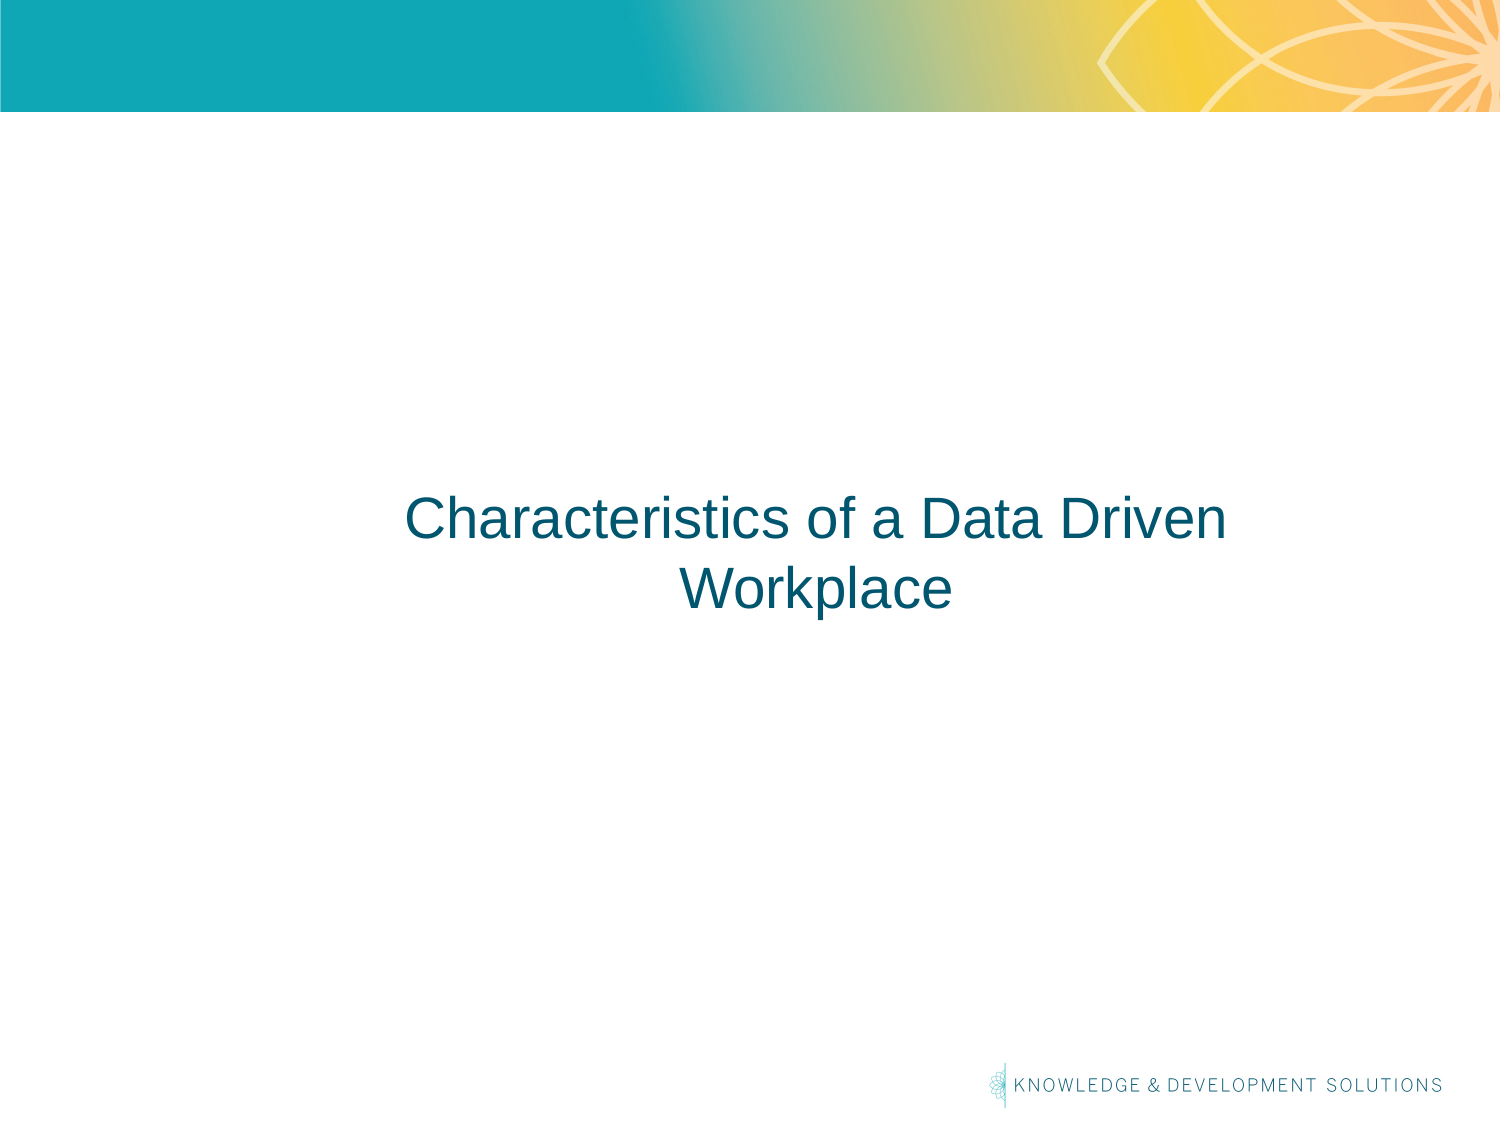

# Characteristics of a Data Driven Workplace